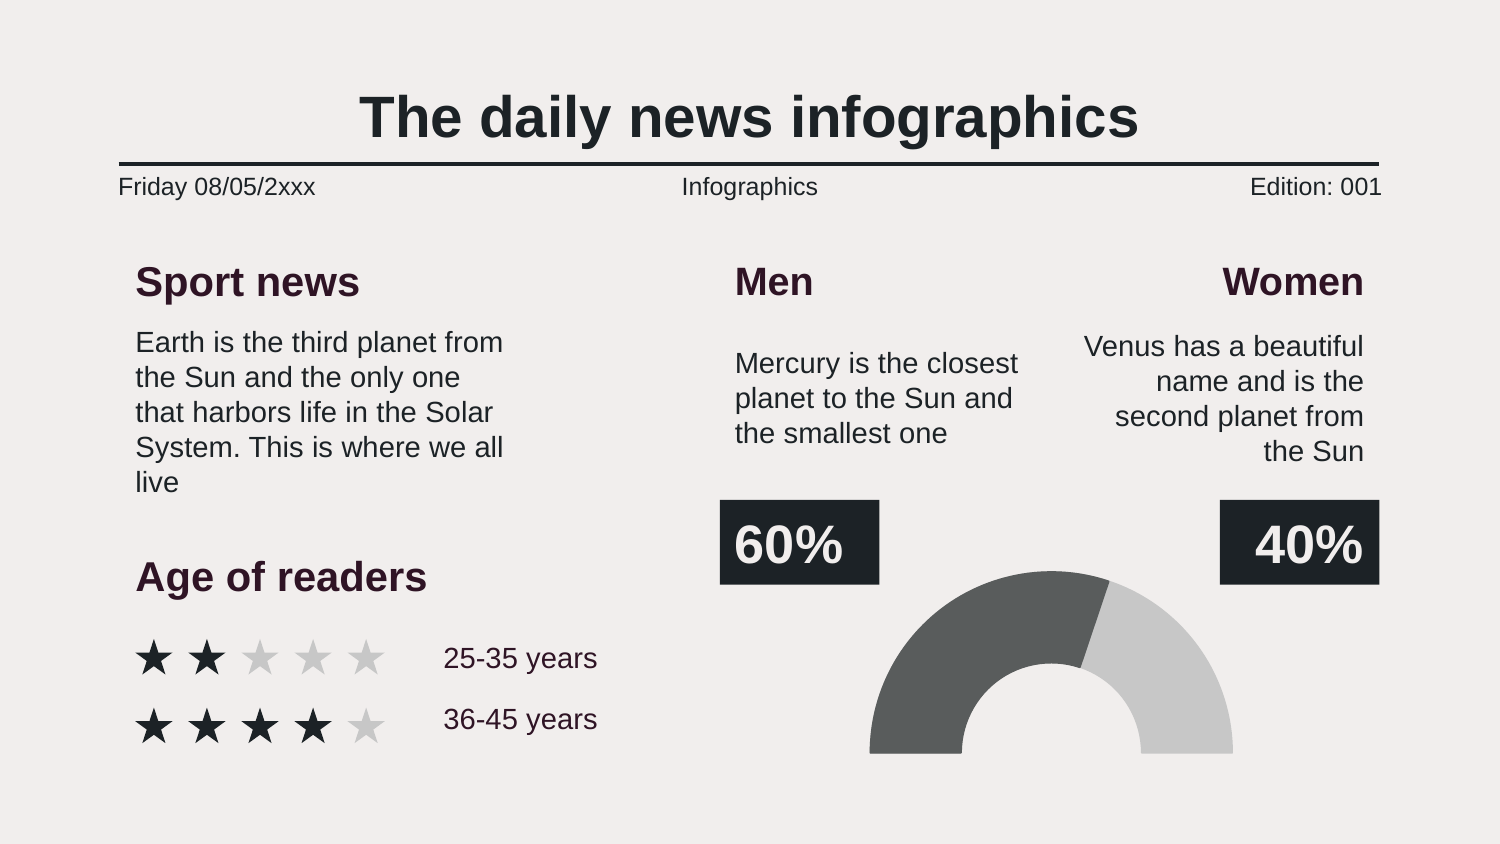

# The daily news infographics
Friday 08/05/2xxx
Infographics
Edition: 001
Men
Mercury is the closest planet to the Sun and the smallest one
60%
Sport news
Earth is the third planet from the Sun and the only one that harbors life in the Solar System. This is where we all live
Women
Venus has a beautiful name and is the second planet from the Sun
40%
Age of readers

25-35 years

36-45 years